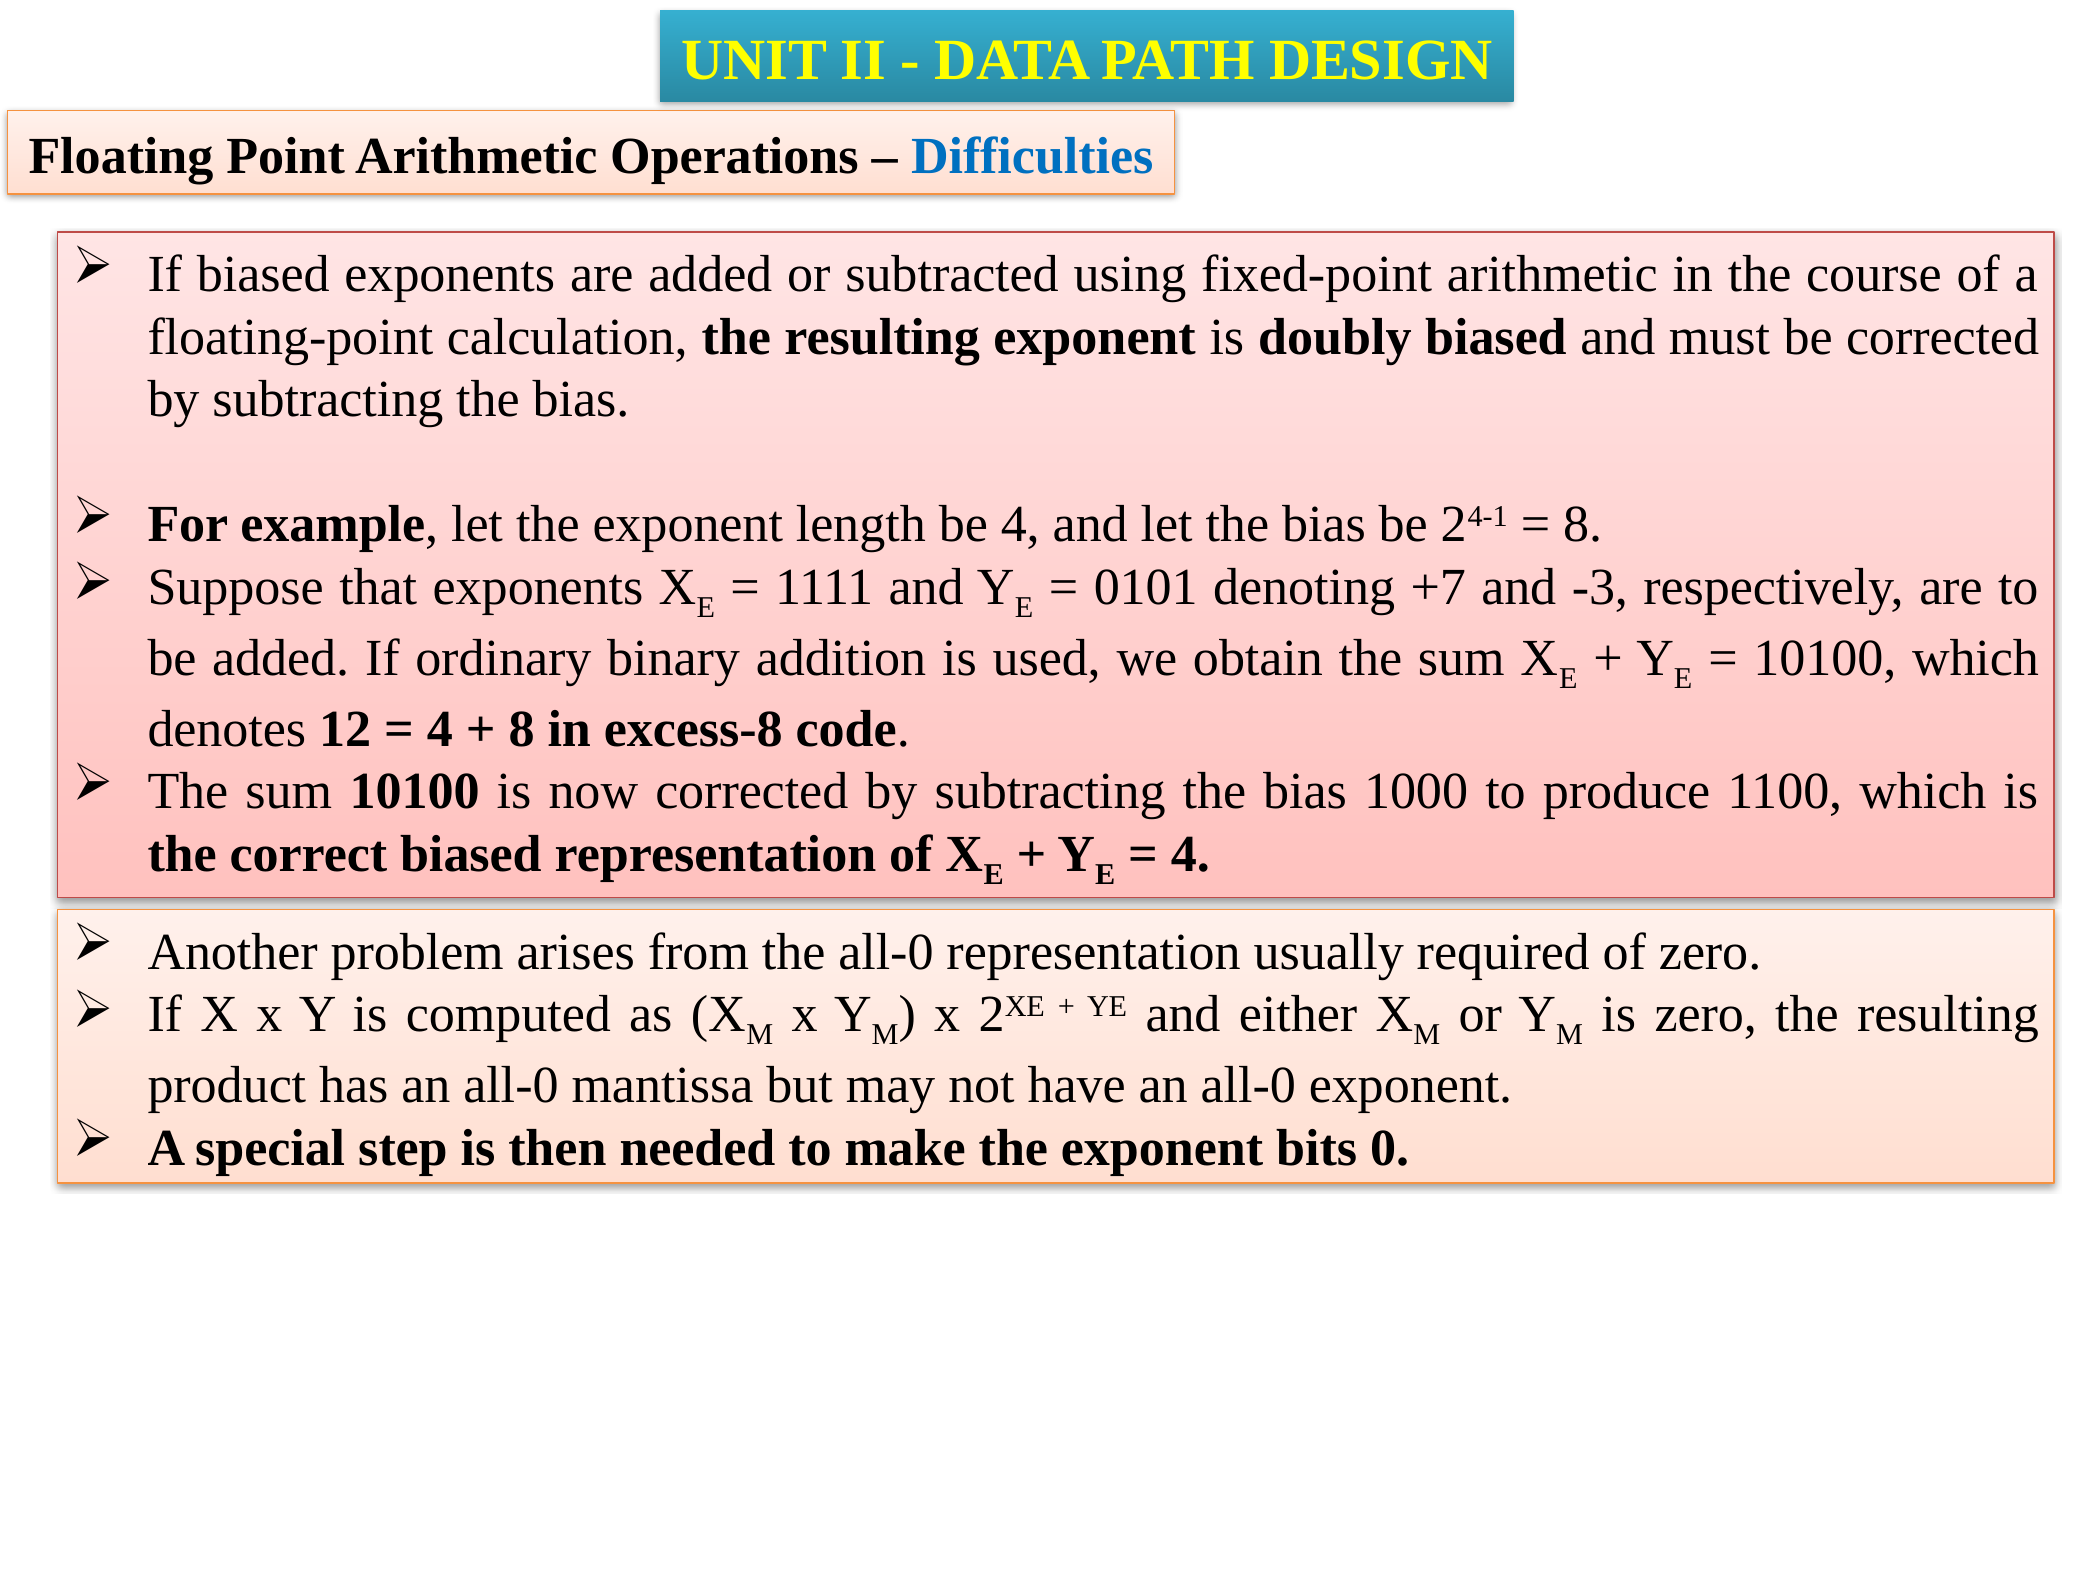

UNIT II - DATA PATH DESIGN
Floating Point Arithmetic Operations – Difficulties
If biased exponents are added or subtracted using fixed-point arithmetic in the course of a floating-point calculation, the resulting exponent is doubly biased and must be corrected by subtracting the bias.

For example, let the exponent length be 4, and let the bias be 24-1 = 8.
Suppose that exponents XE = 1111 and YE = 0101 denoting +7 and -3, respectively, are to be added. If ordinary binary addition is used, we obtain the sum XE + YE = 10100, which denotes 12 = 4 + 8 in excess-8 code.
The sum 10100 is now corrected by subtracting the bias 1000 to produce 1100, which is the correct biased representation of XE + YE = 4.
Another problem arises from the all-0 representation usually required of zero.
If X x Y is computed as (XM x YM) x 2XE + YE and either XM or YM is zero, the resulting product has an all-0 mantissa but may not have an all-0 exponent.
A special step is then needed to make the exponent bits 0.